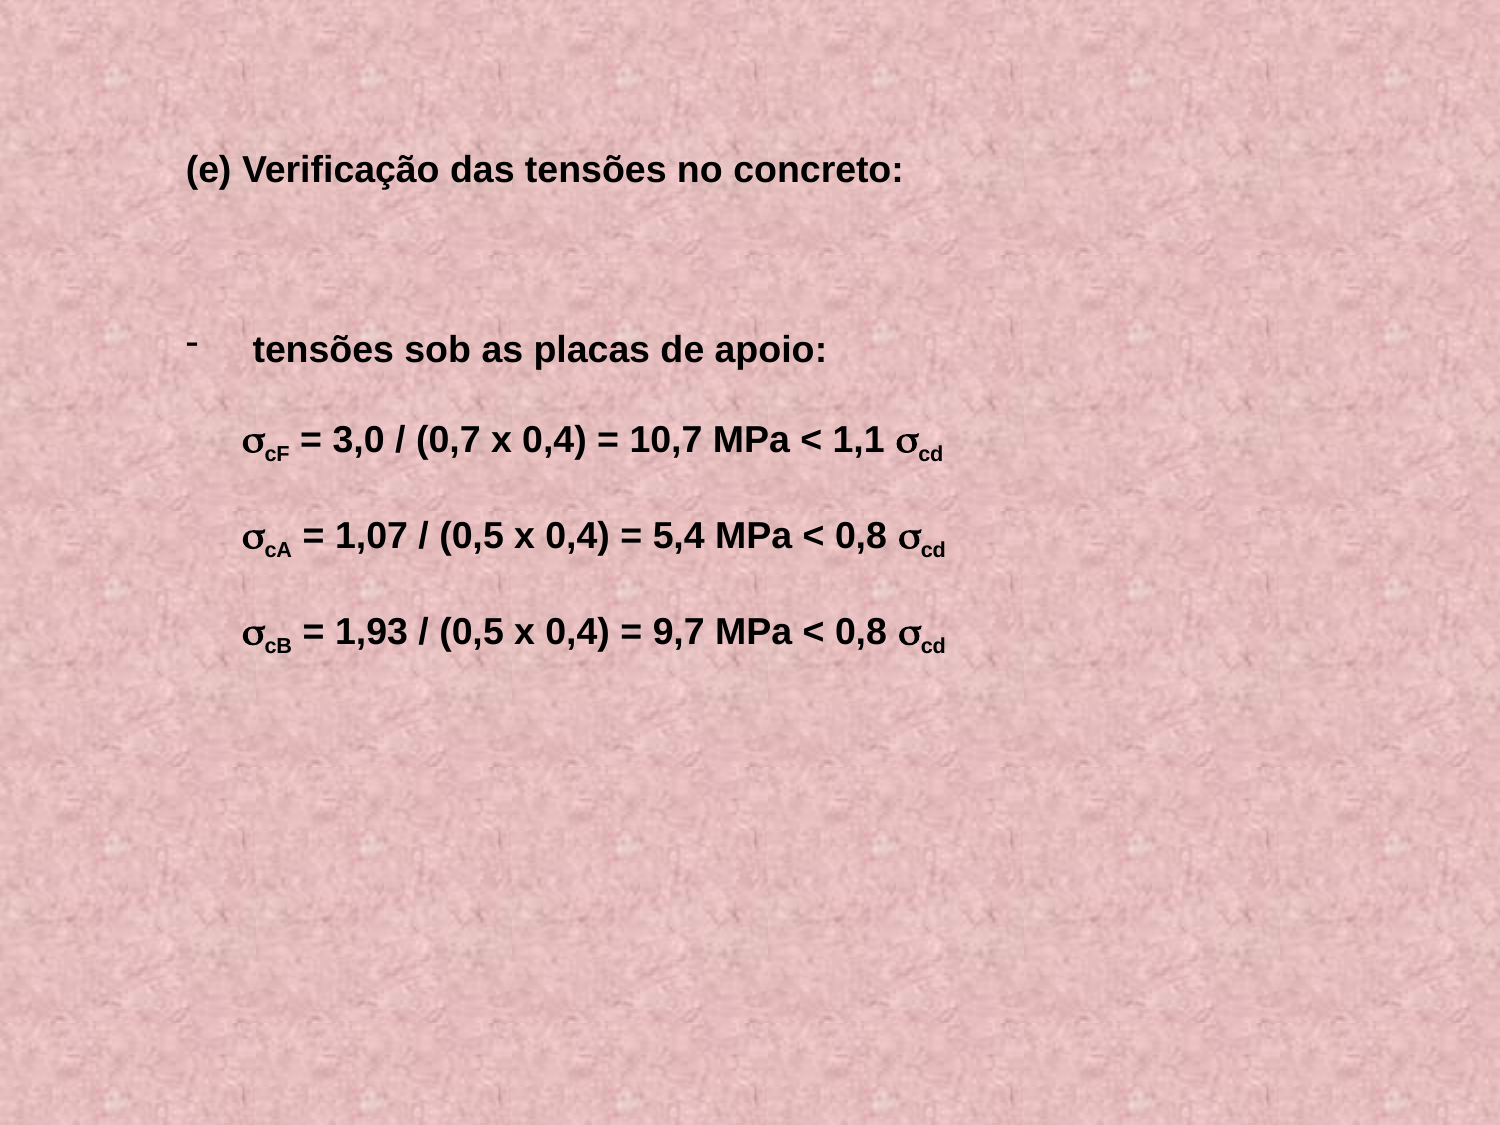

(e) Verificação das tensões no concreto:

 tensões sob as placas de apoio:

	σcF = 3,0 / (0,7 x 0,4) = 10,7 MPa < 1,1 σcd

	σcA = 1,07 / (0,5 x 0,4) = 5,4 MPa < 0,8 σcd

	σcB = 1,93 / (0,5 x 0,4) = 9,7 MPa < 0,8 σcd